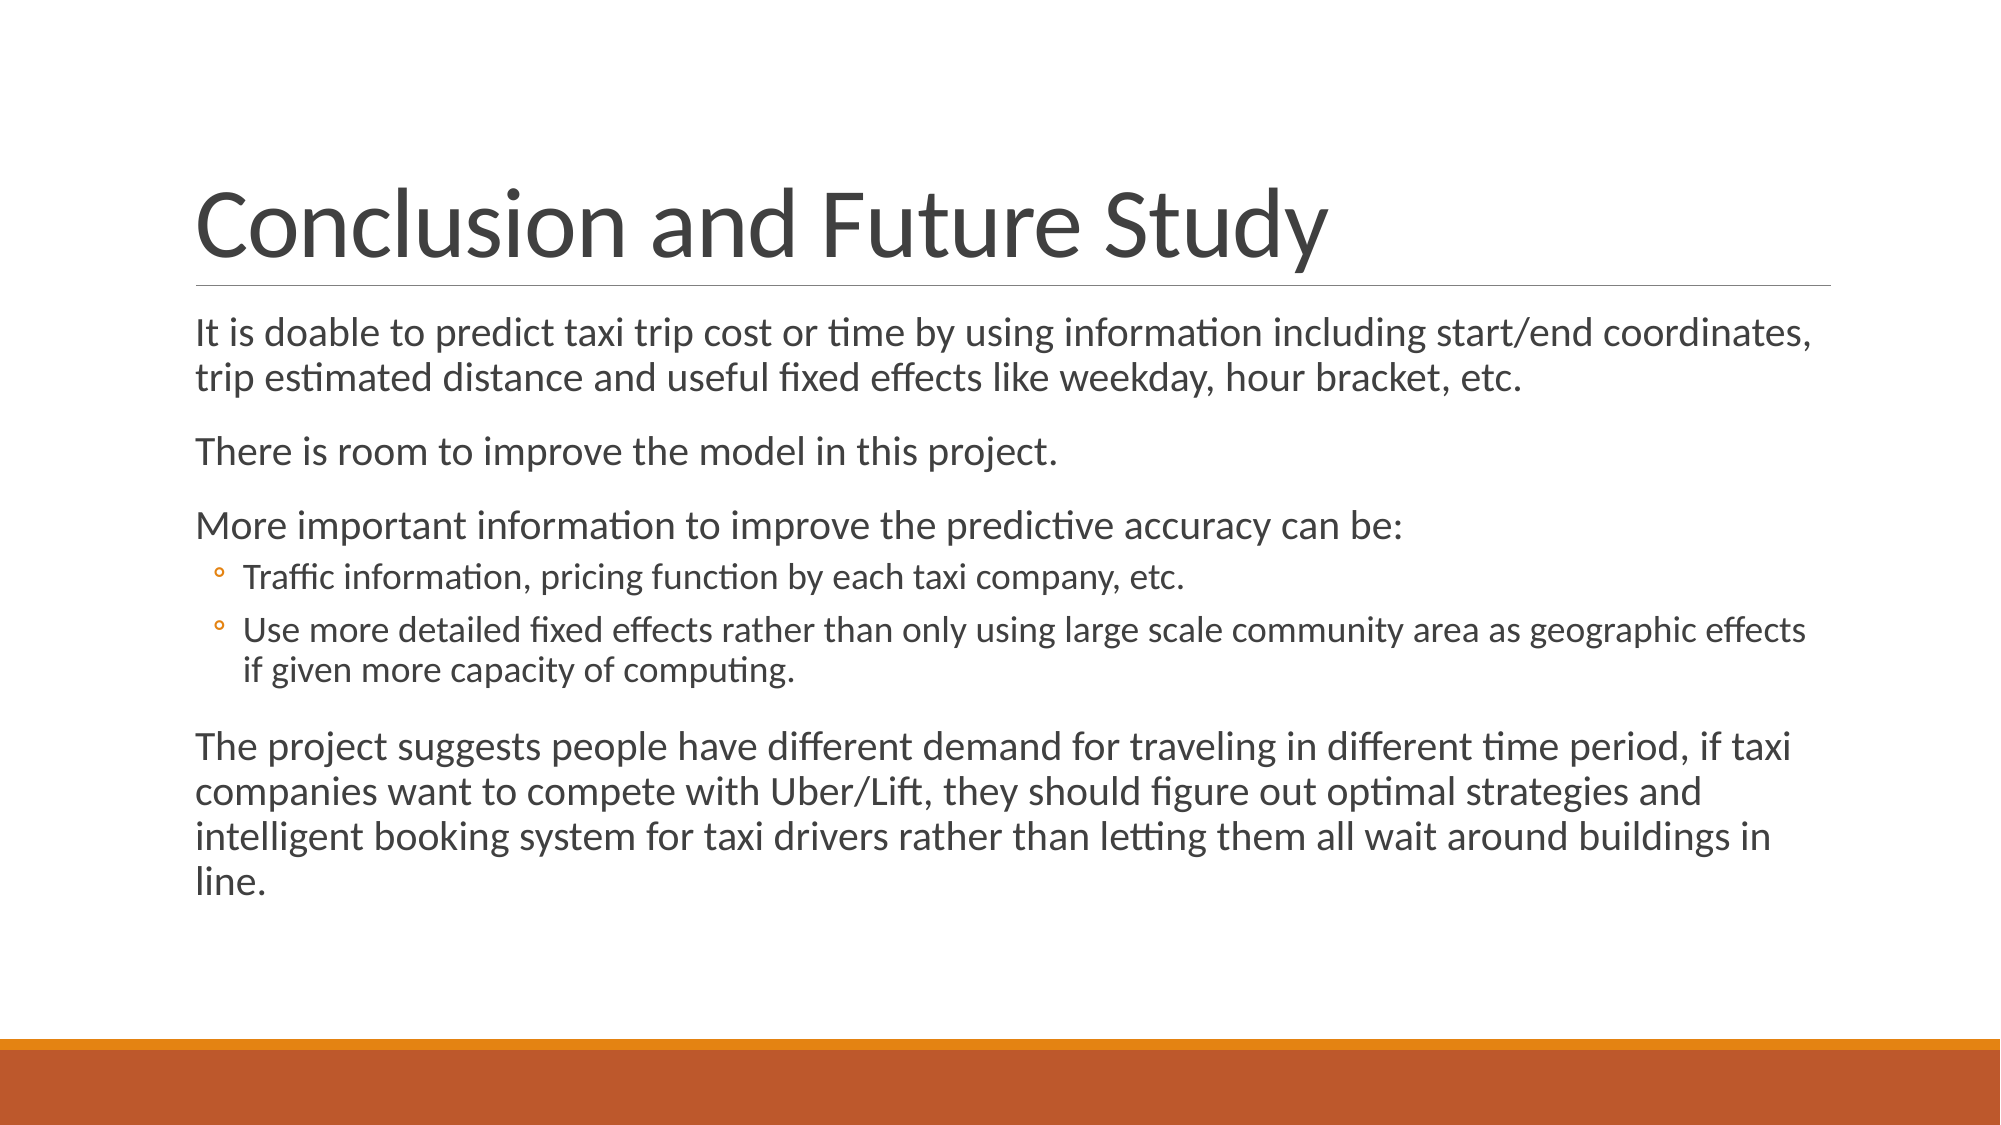

# Conclusion and Future Study
It is doable to predict taxi trip cost or time by using information including start/end coordinates, trip estimated distance and useful fixed effects like weekday, hour bracket, etc.
There is room to improve the model in this project.
More important information to improve the predictive accuracy can be:
Traffic information, pricing function by each taxi company, etc.
Use more detailed fixed effects rather than only using large scale community area as geographic effects if given more capacity of computing.
The project suggests people have different demand for traveling in different time period, if taxi companies want to compete with Uber/Lift, they should figure out optimal strategies and intelligent booking system for taxi drivers rather than letting them all wait around buildings in line.